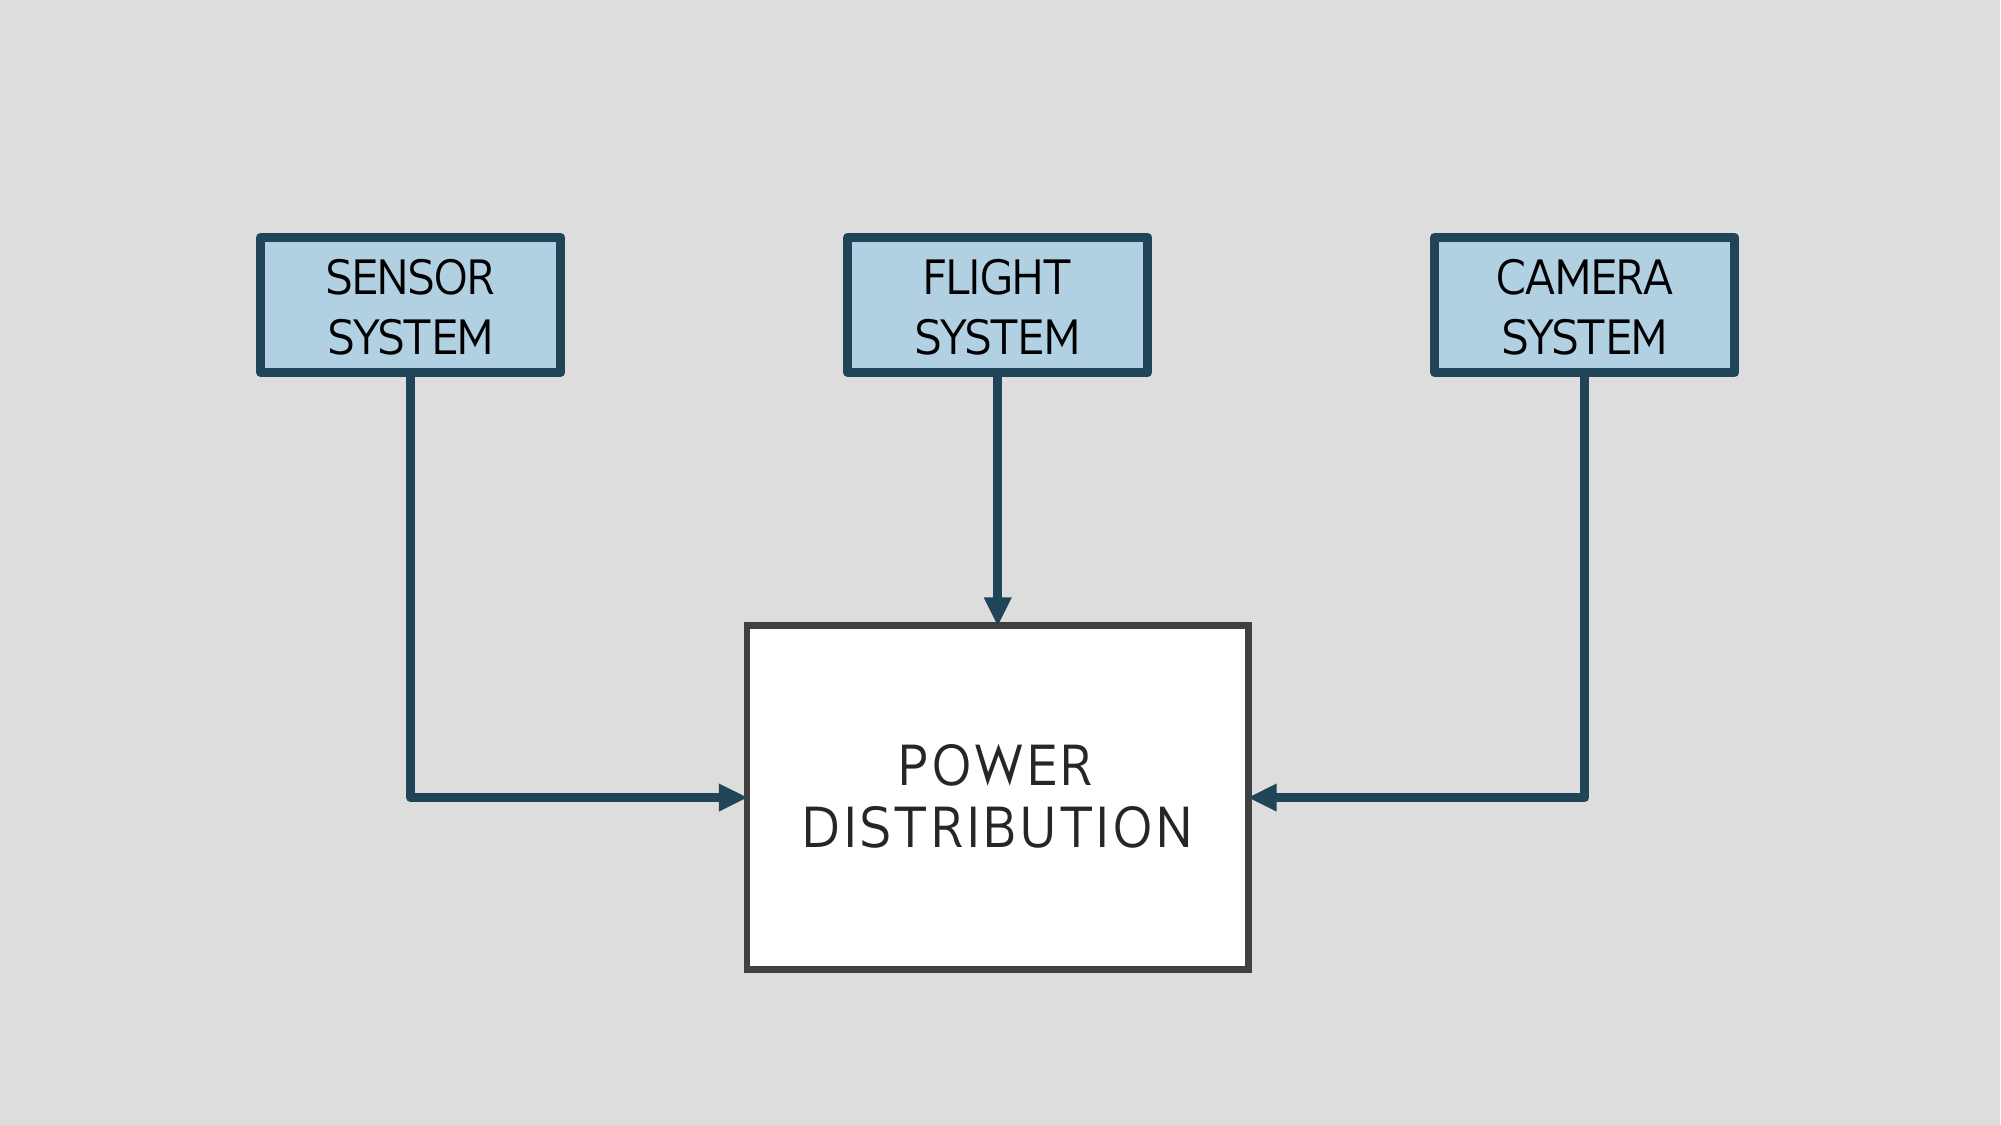

SENSOR SYSTEM
CAMERA SYSTEM
FLIGHT SYSTEM
# Power Distribution